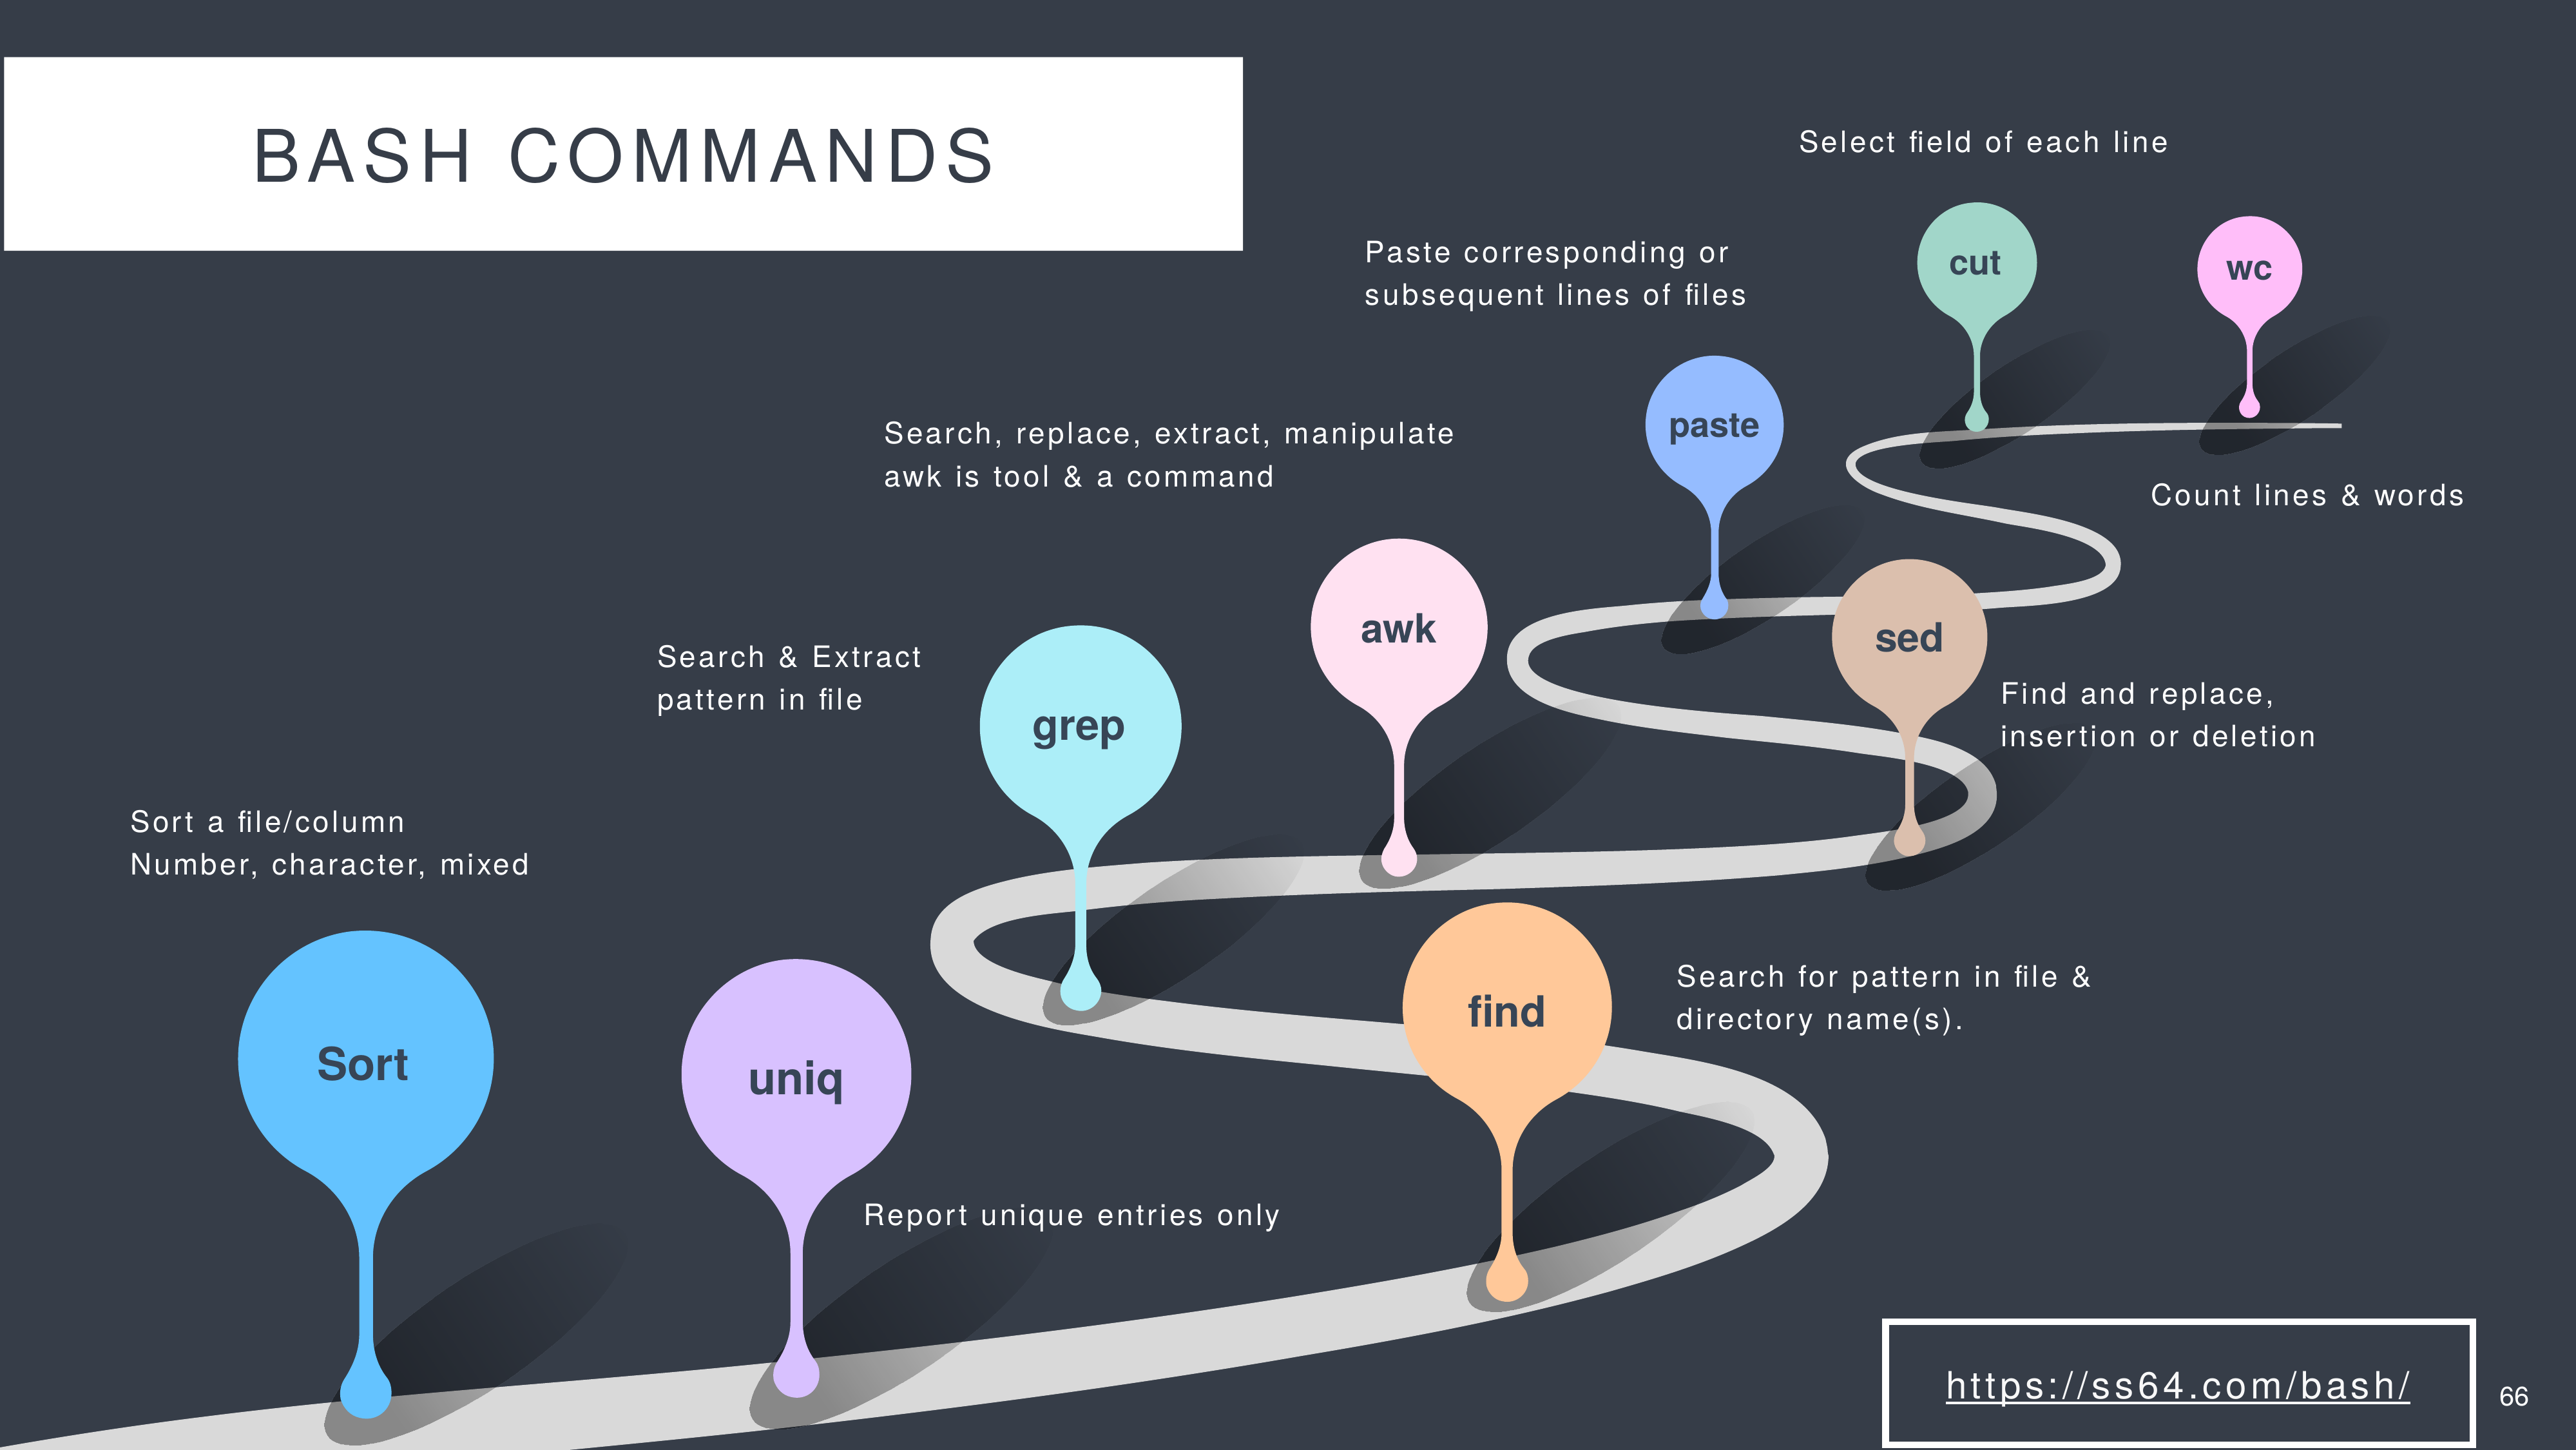

BASH COMMANDS
Select field of each line

Paste corresponding or
subsequent lines of files
cut
wc

Search, replace, extract, manipulate
awk is tool & a command
paste

Count lines & words

awk
sed

Search & Extract pattern in file
Find and replace,
insertion or deletion
grep

Sort a file/column
Number, character, mixed

Search for pattern in file &
directory name(s).

find
Sort
uniq

Report unique entries only

https://ss64.com/bash/
66